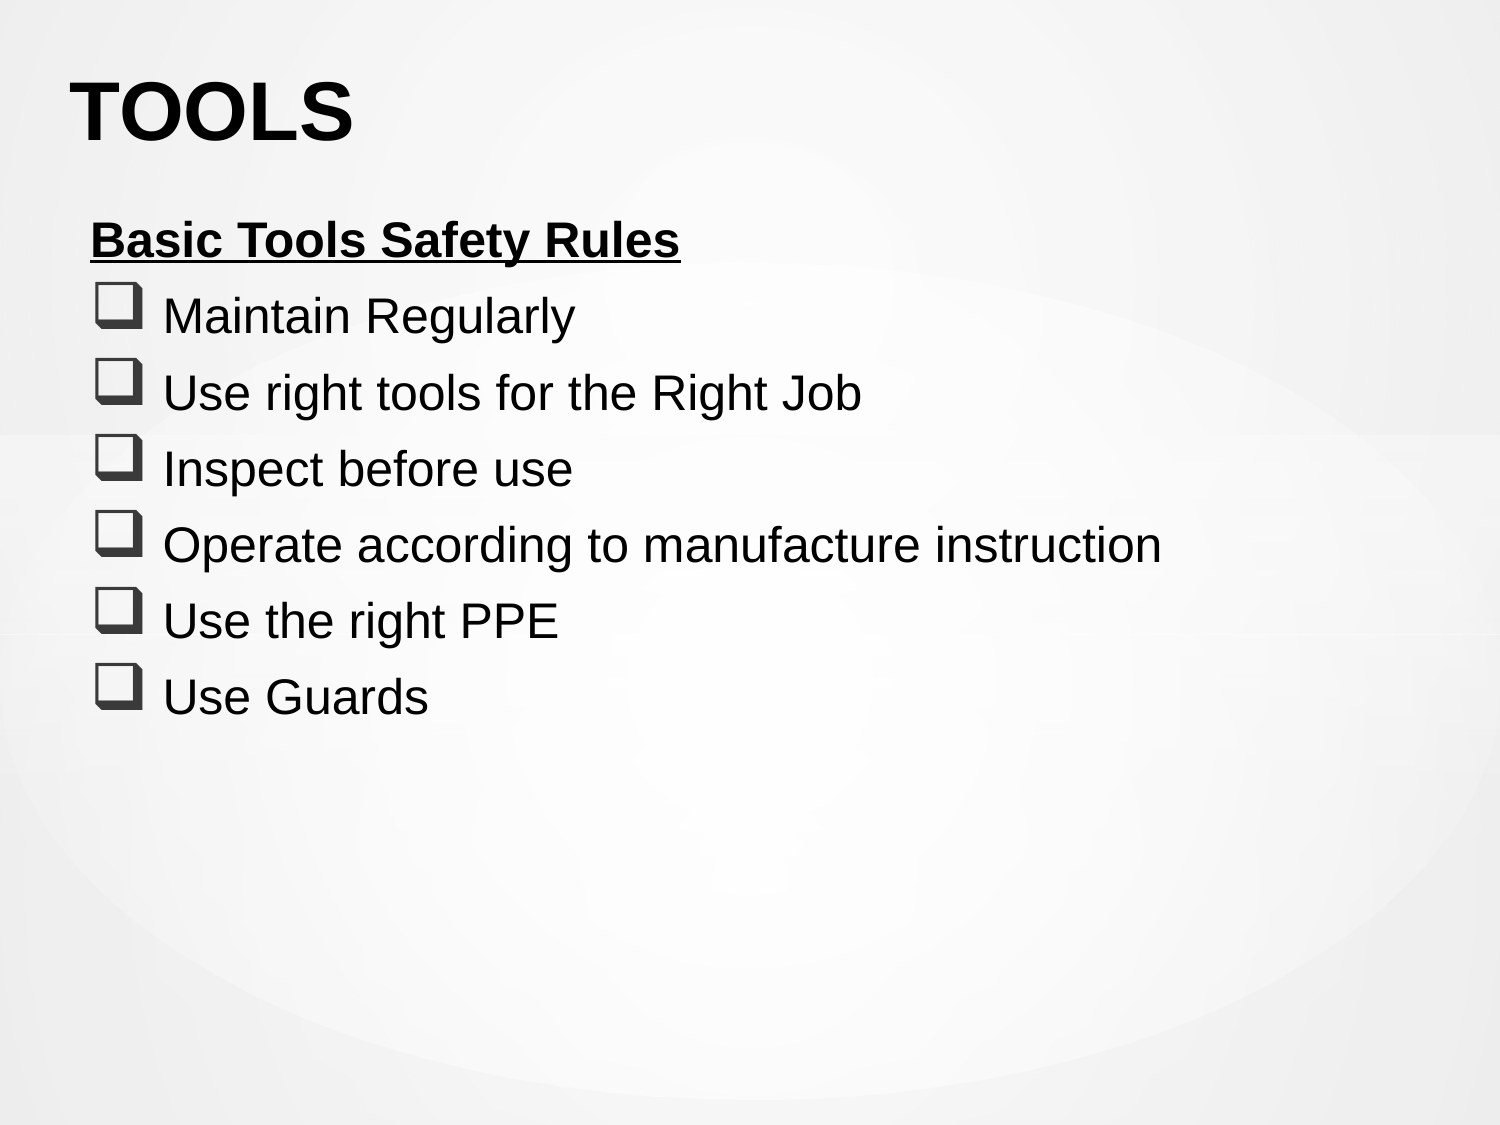

# TOOLS
Basic Tools Safety Rules
 Maintain Regularly
 Use right tools for the Right Job
 Inspect before use
 Operate according to manufacture instruction
 Use the right PPE
 Use Guards